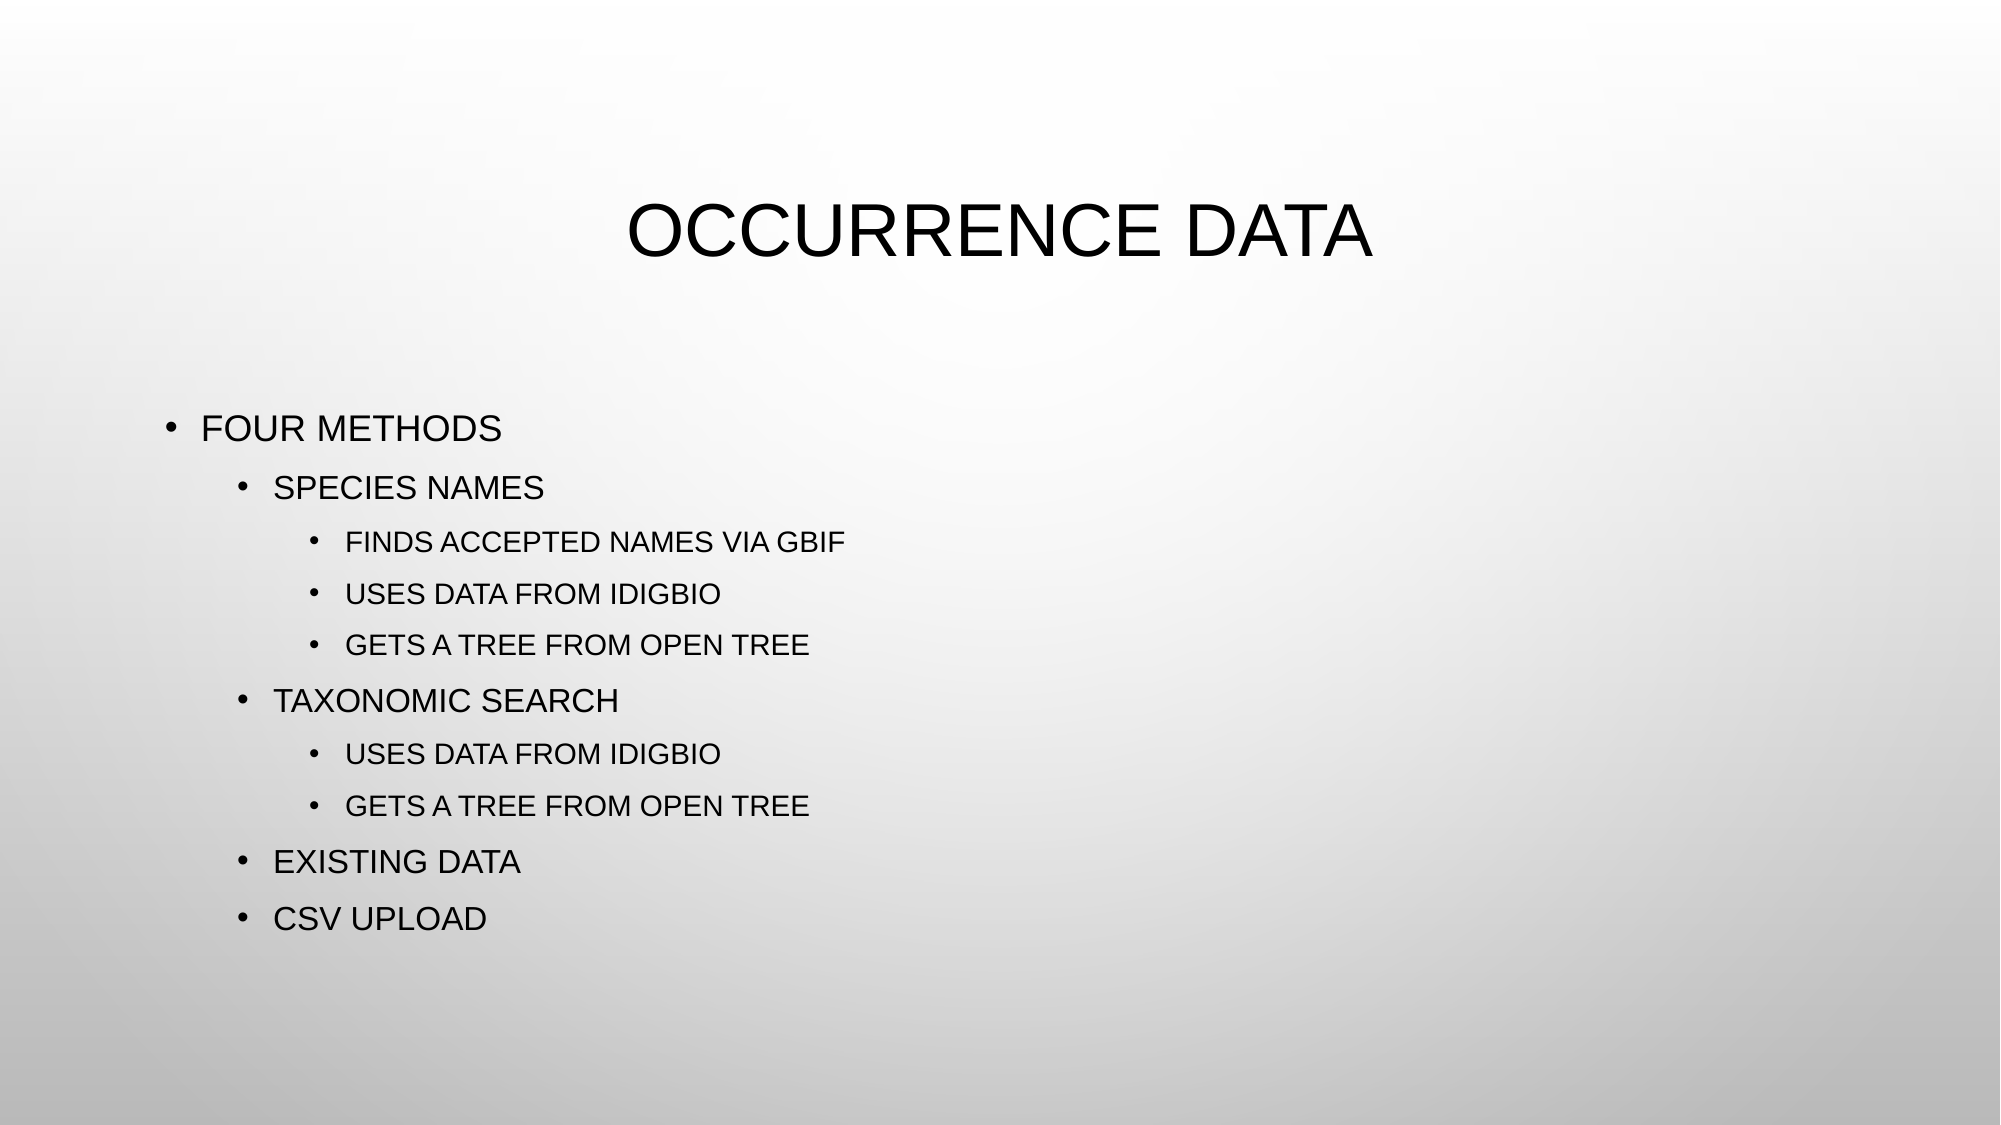

# Occurrence Data
Four methods
Species names
Finds accepted names via GBIF
Uses data from iDigBio
Gets a tree from Open Tree
Taxonomic search
Uses data from iDigBio
Gets a tree from Open Tree
Existing data
CSV upload